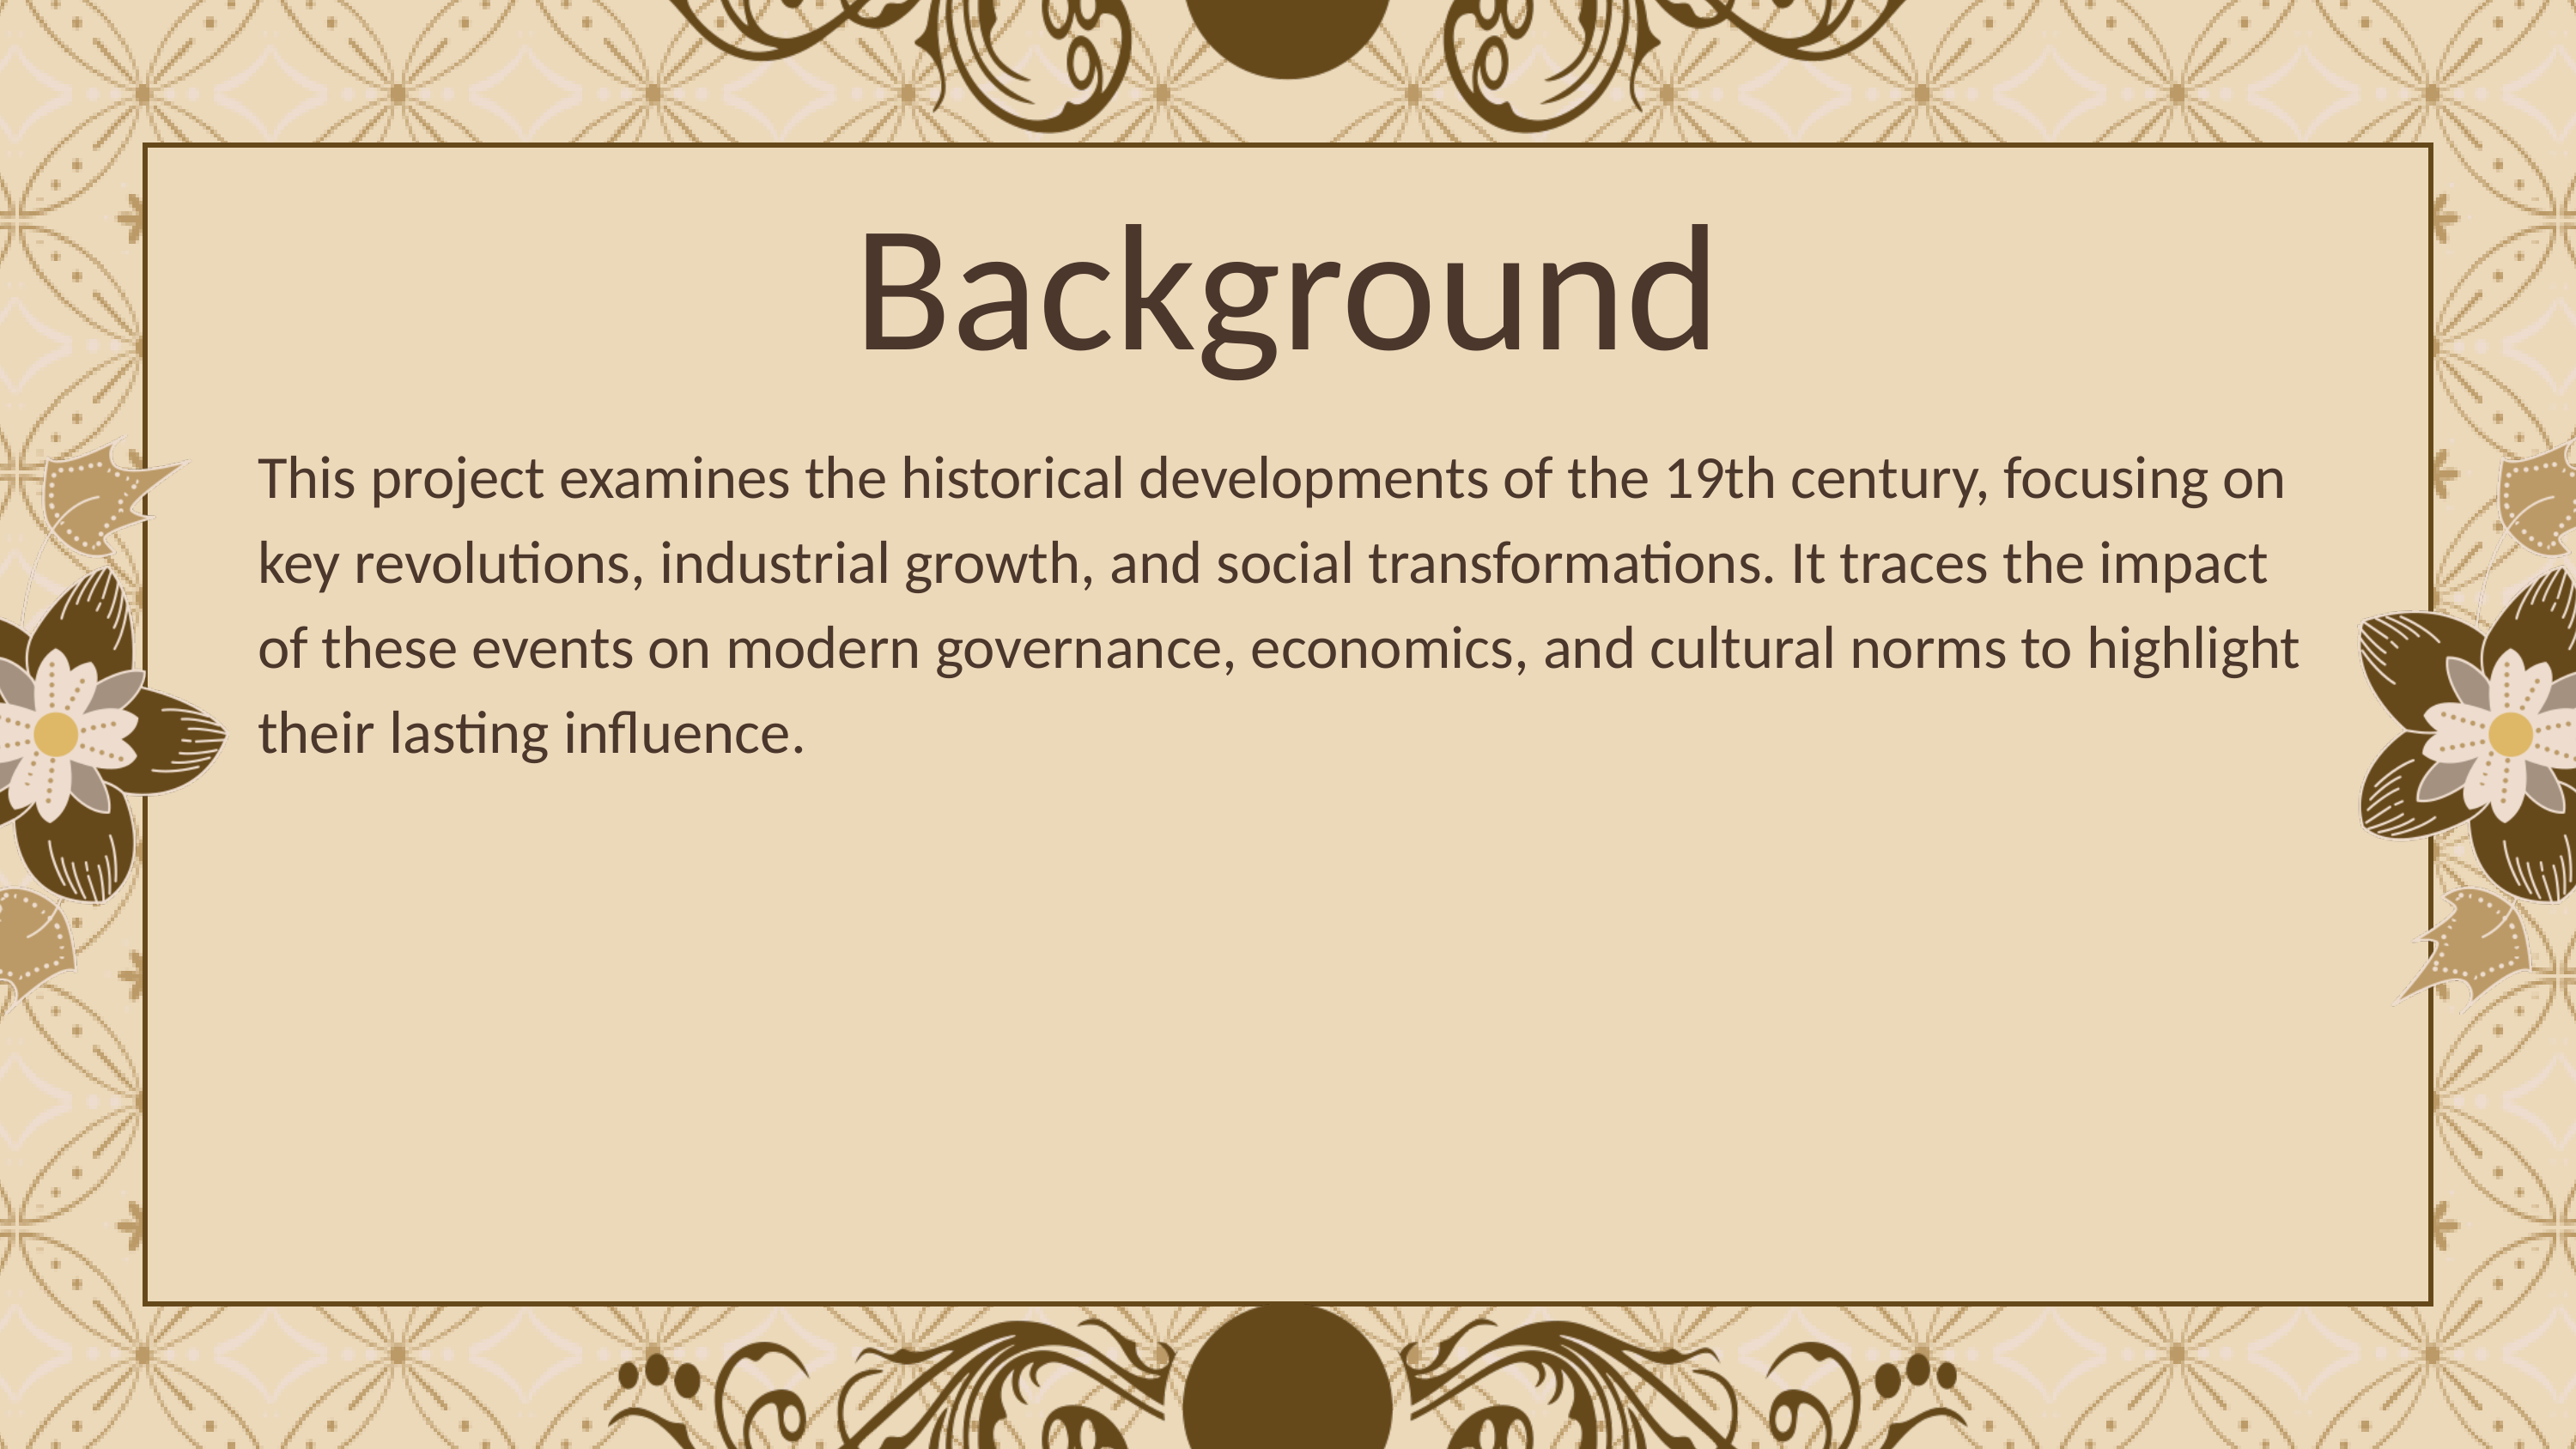

Background

This project examines the historical developments of the 19th century, focusing on key revolutions, industrial growth, and social transformations. It traces the impact of these events on modern governance, economics, and cultural norms to highlight their lasting influence.